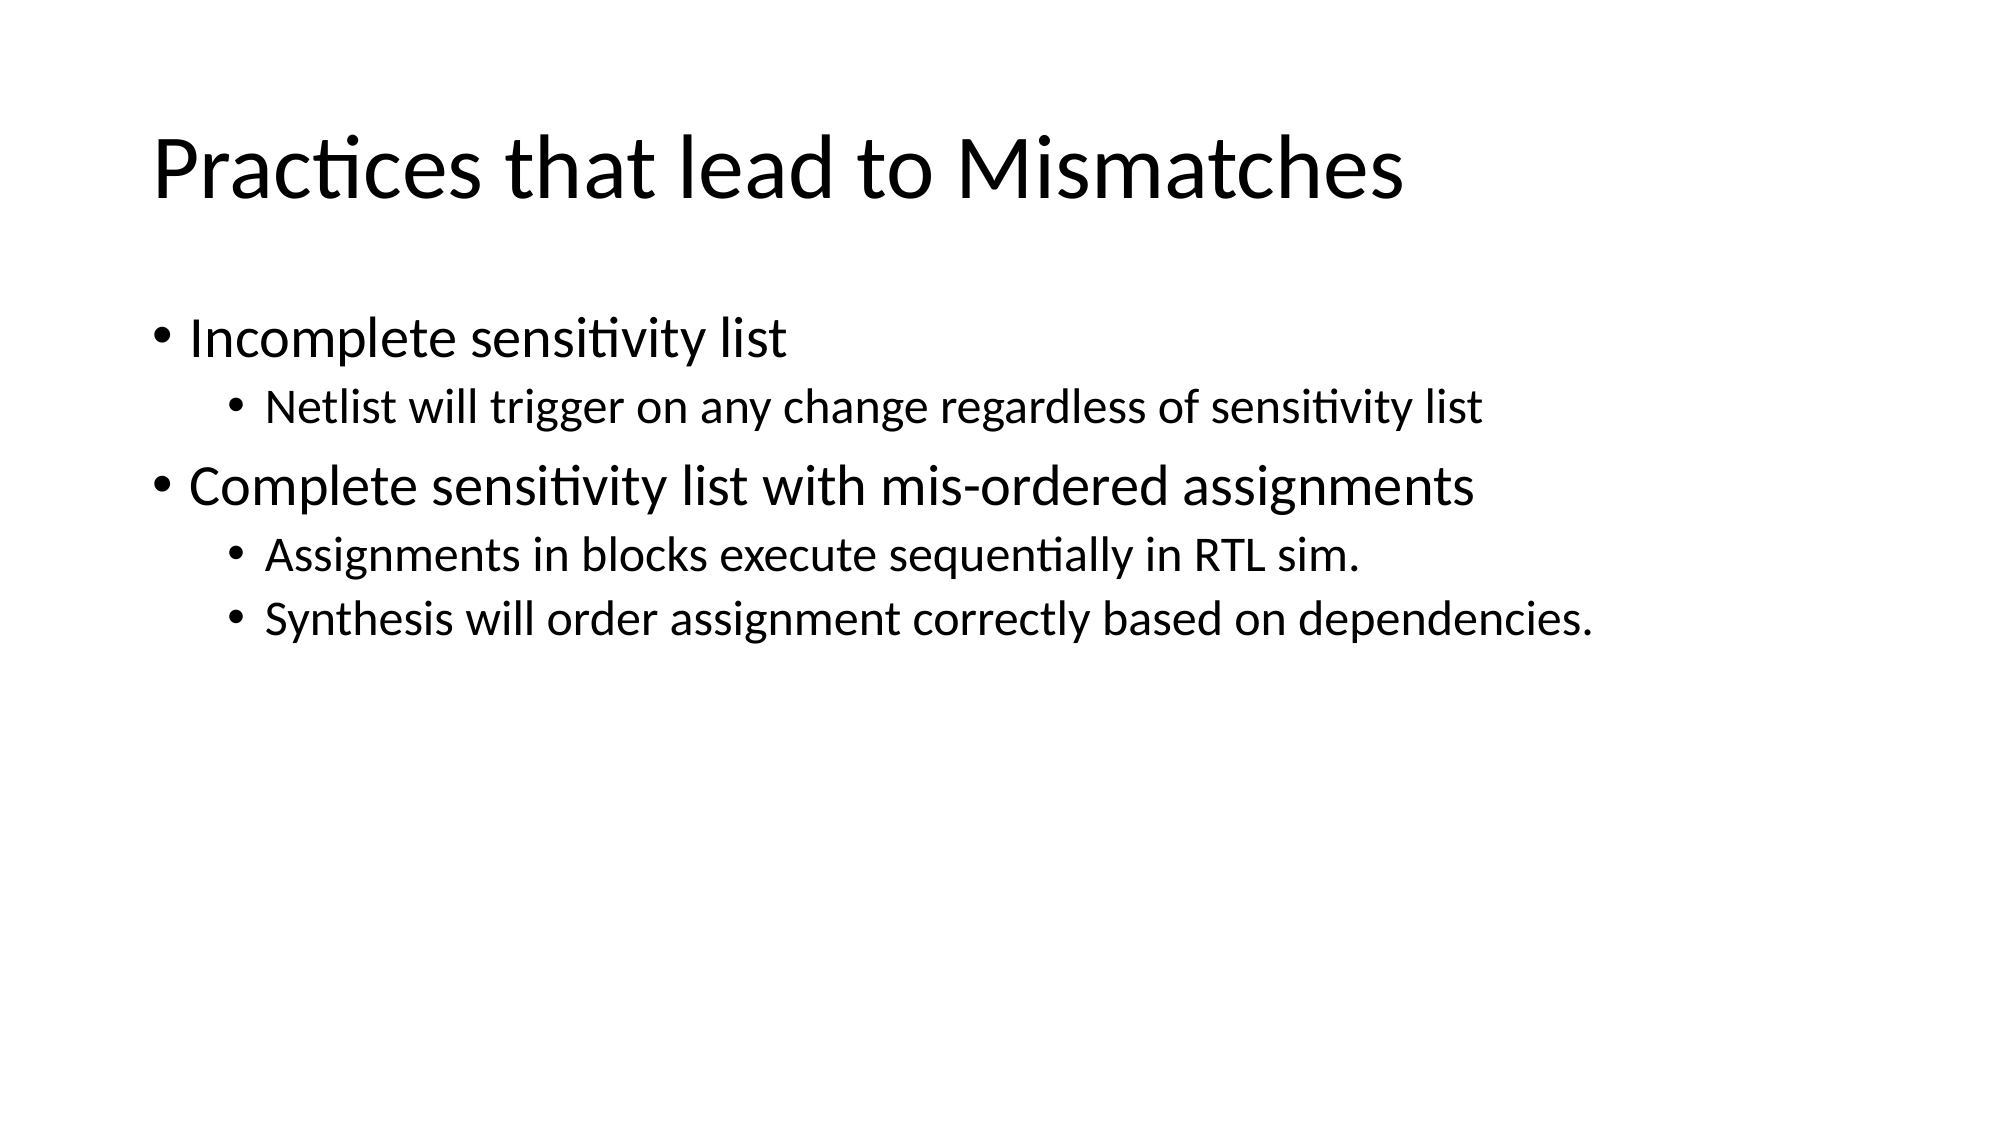

# Practices that lead to Mismatches
Incomplete sensitivity list
Netlist will trigger on any change regardless of sensitivity list
Complete sensitivity list with mis-ordered assignments
Assignments in blocks execute sequentially in RTL sim.
Synthesis will order assignment correctly based on dependencies.